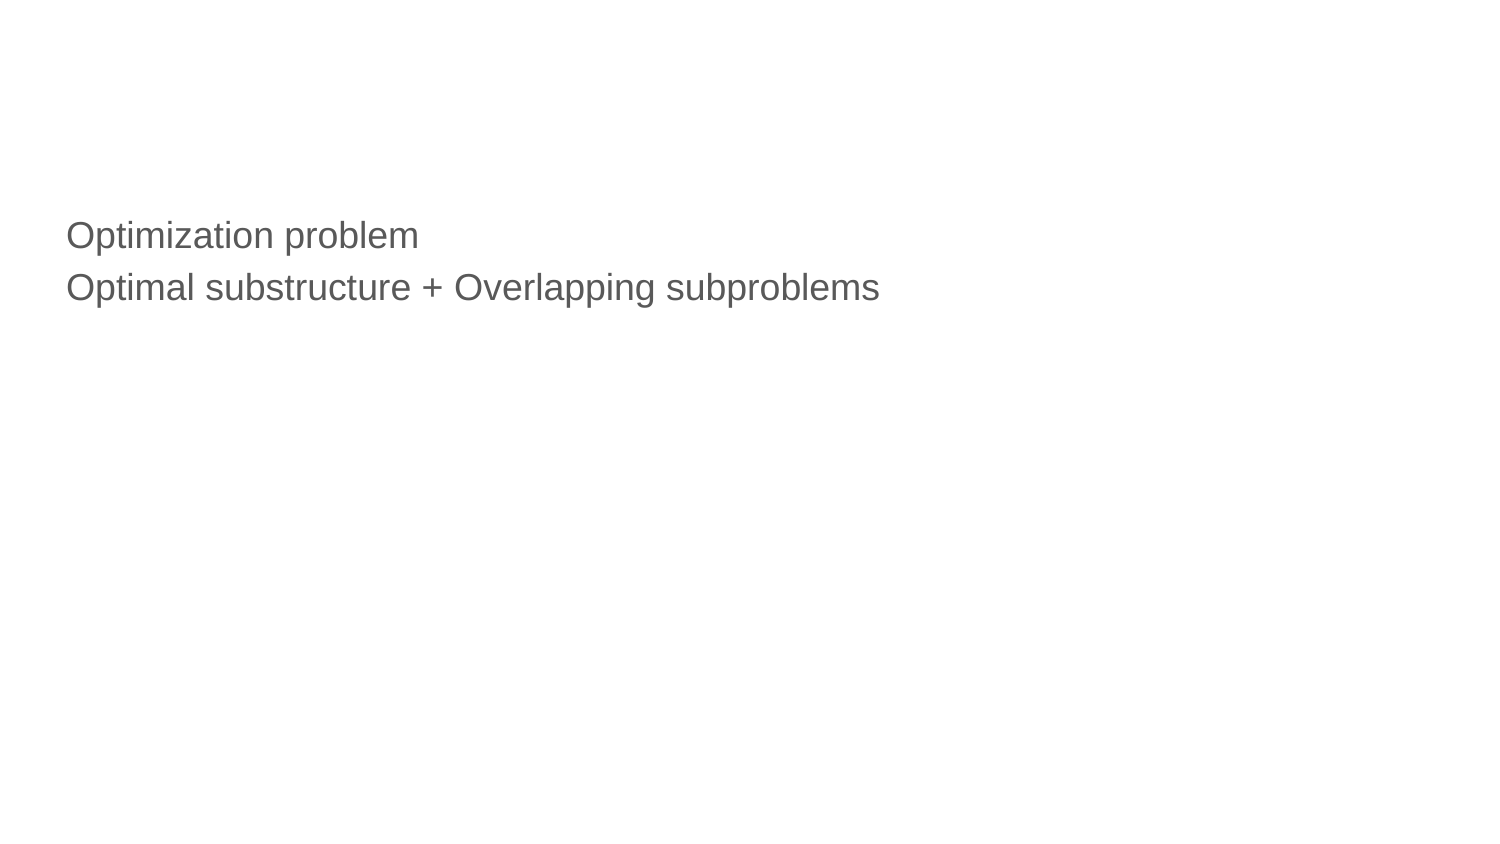

#
Optimization problem
Optimal substructure + Overlapping subproblems